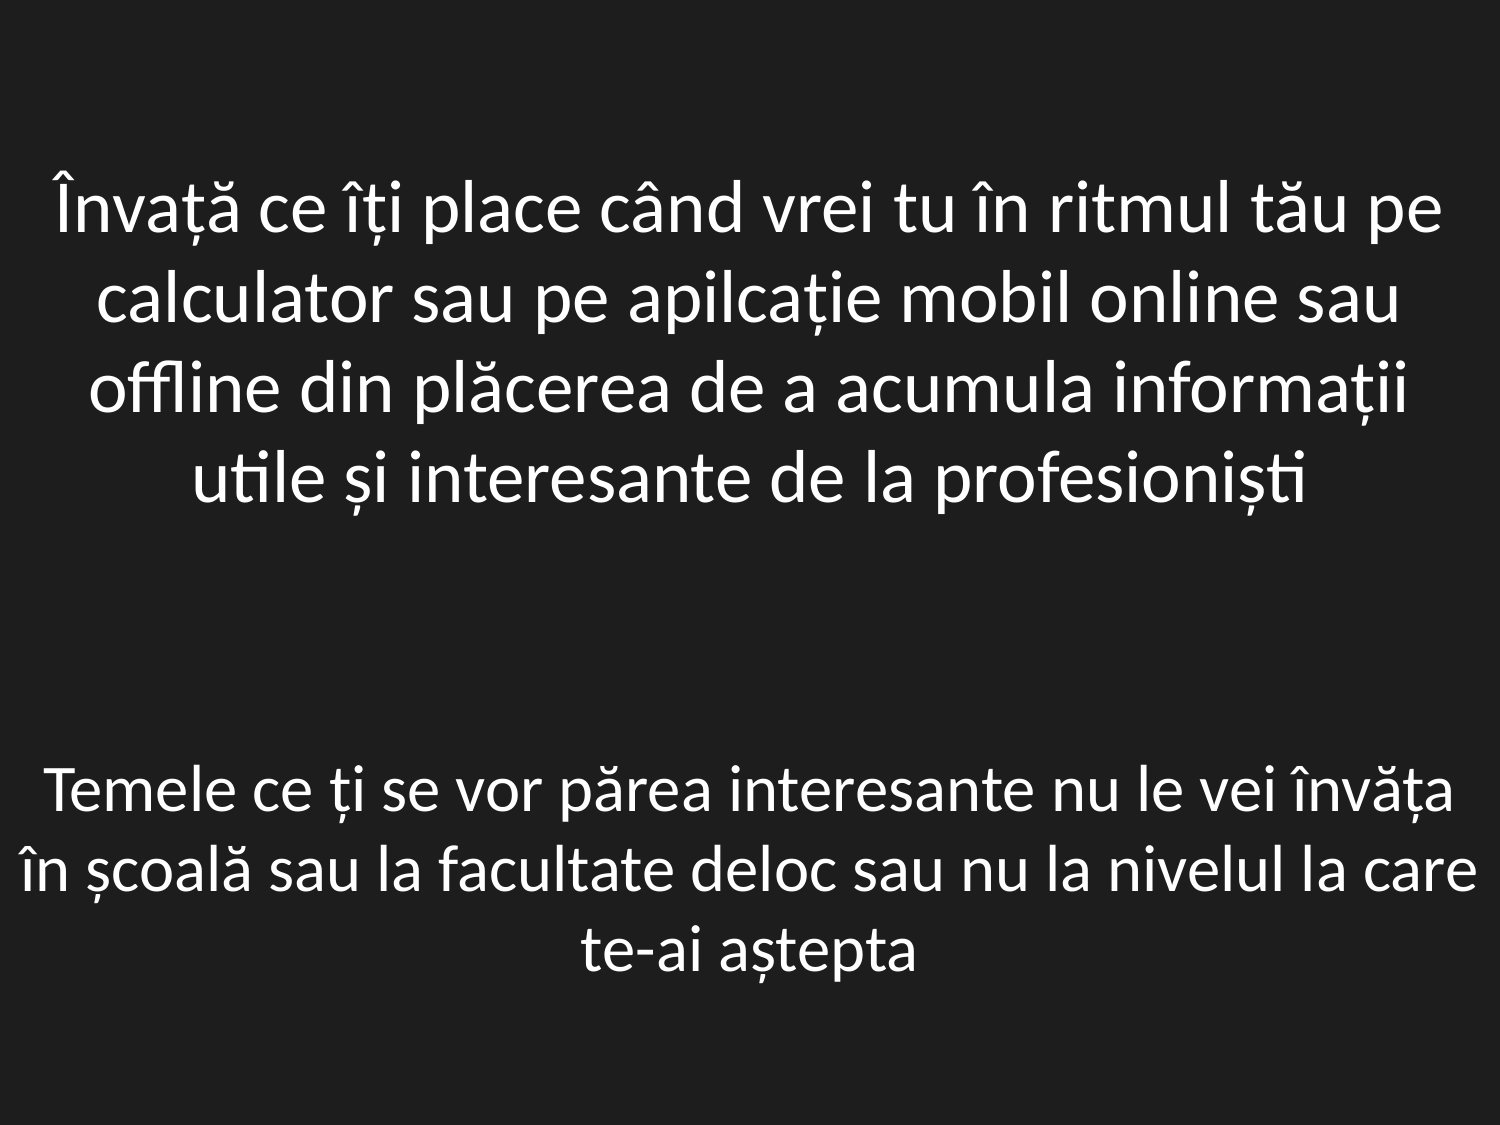

Învață ce îți place când vrei tu în ritmul tău pe calculator sau pe apilcație mobil online sau offline din plăcerea de a acumula informații utile și interesante de la profesioniști
Temele ce ți se vor părea interesante nu le vei învăța în școală sau la facultate deloc sau nu la nivelul la care te-ai aștepta